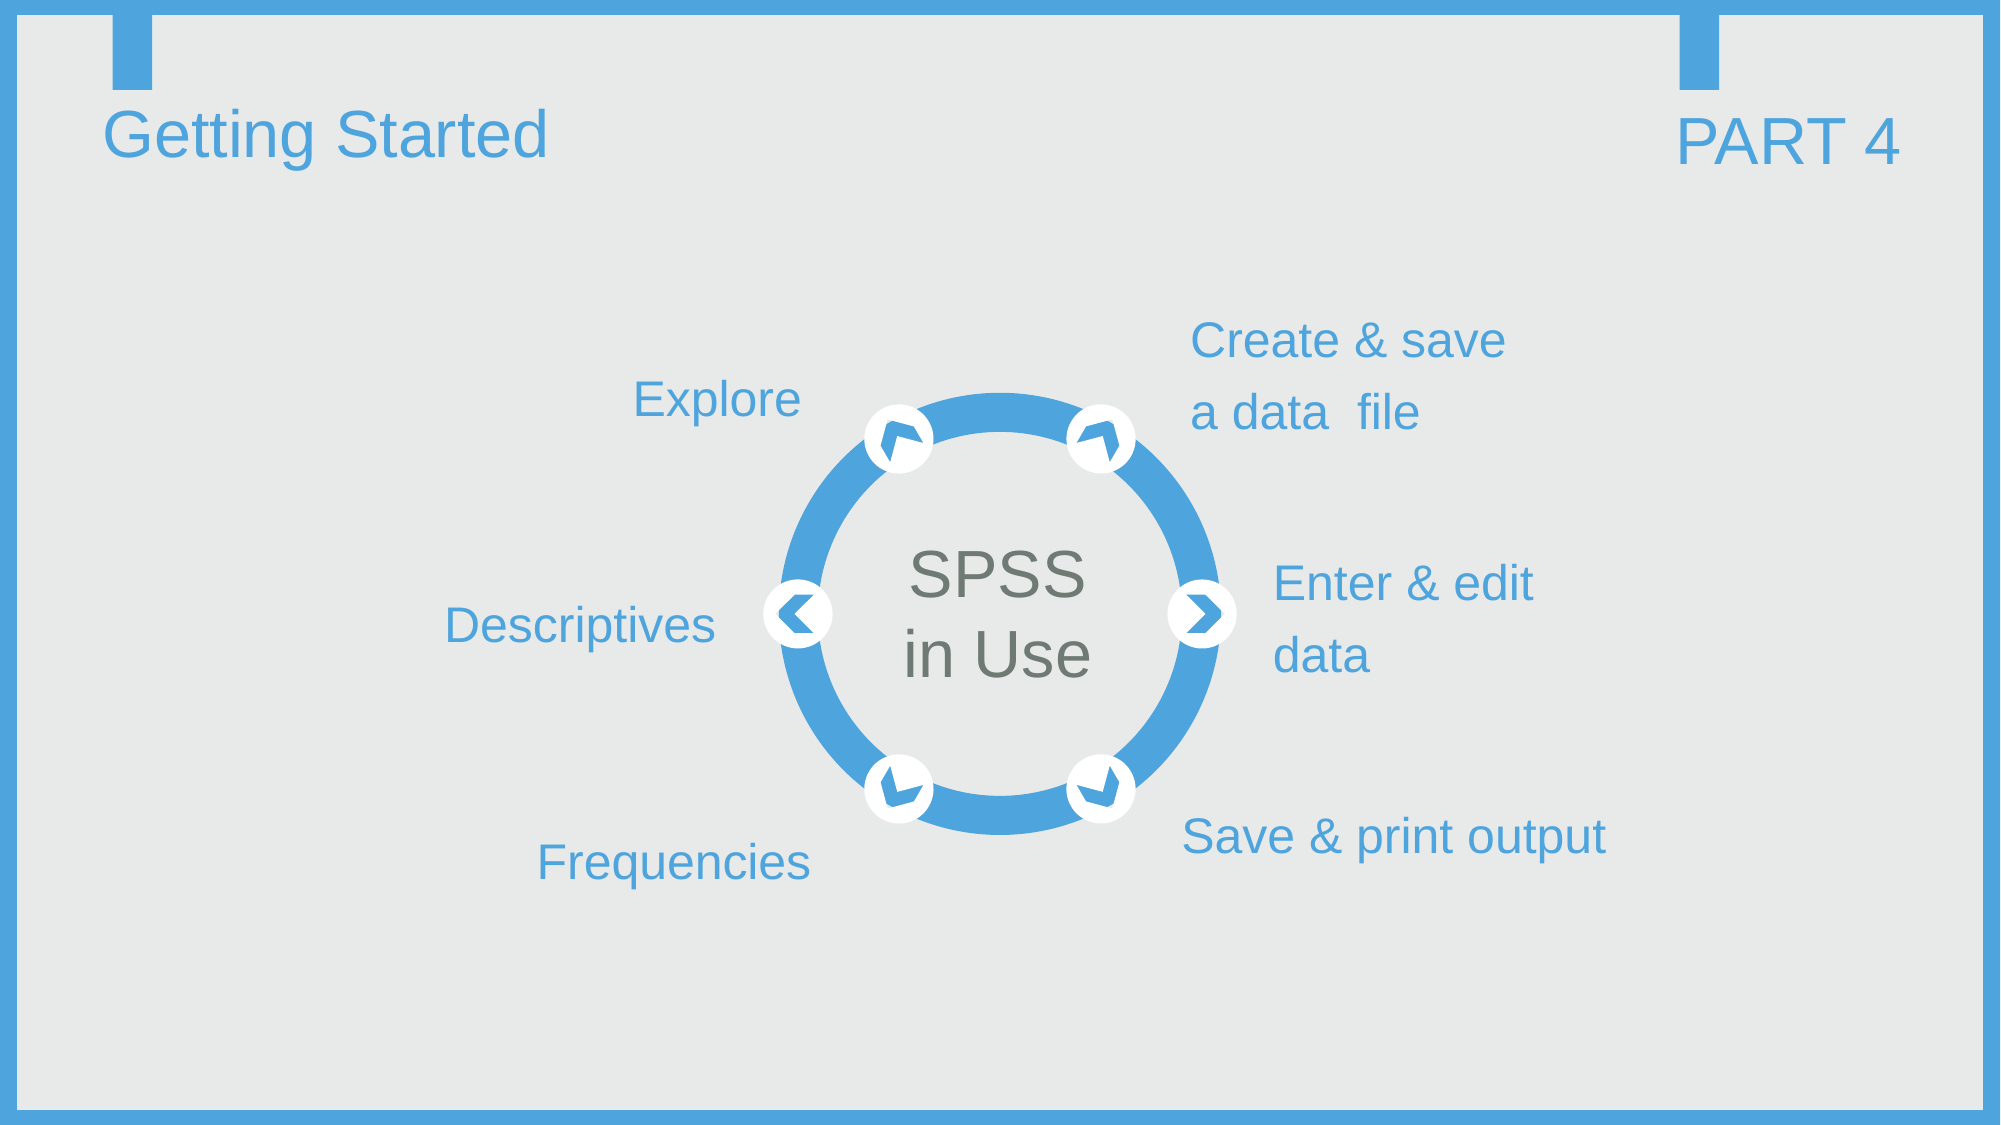

Getting Started
PART 4
Create & save a data  file
Explore

SPSS in Use
Enter & edit  data
Descriptives
Save & print output
Frequencies